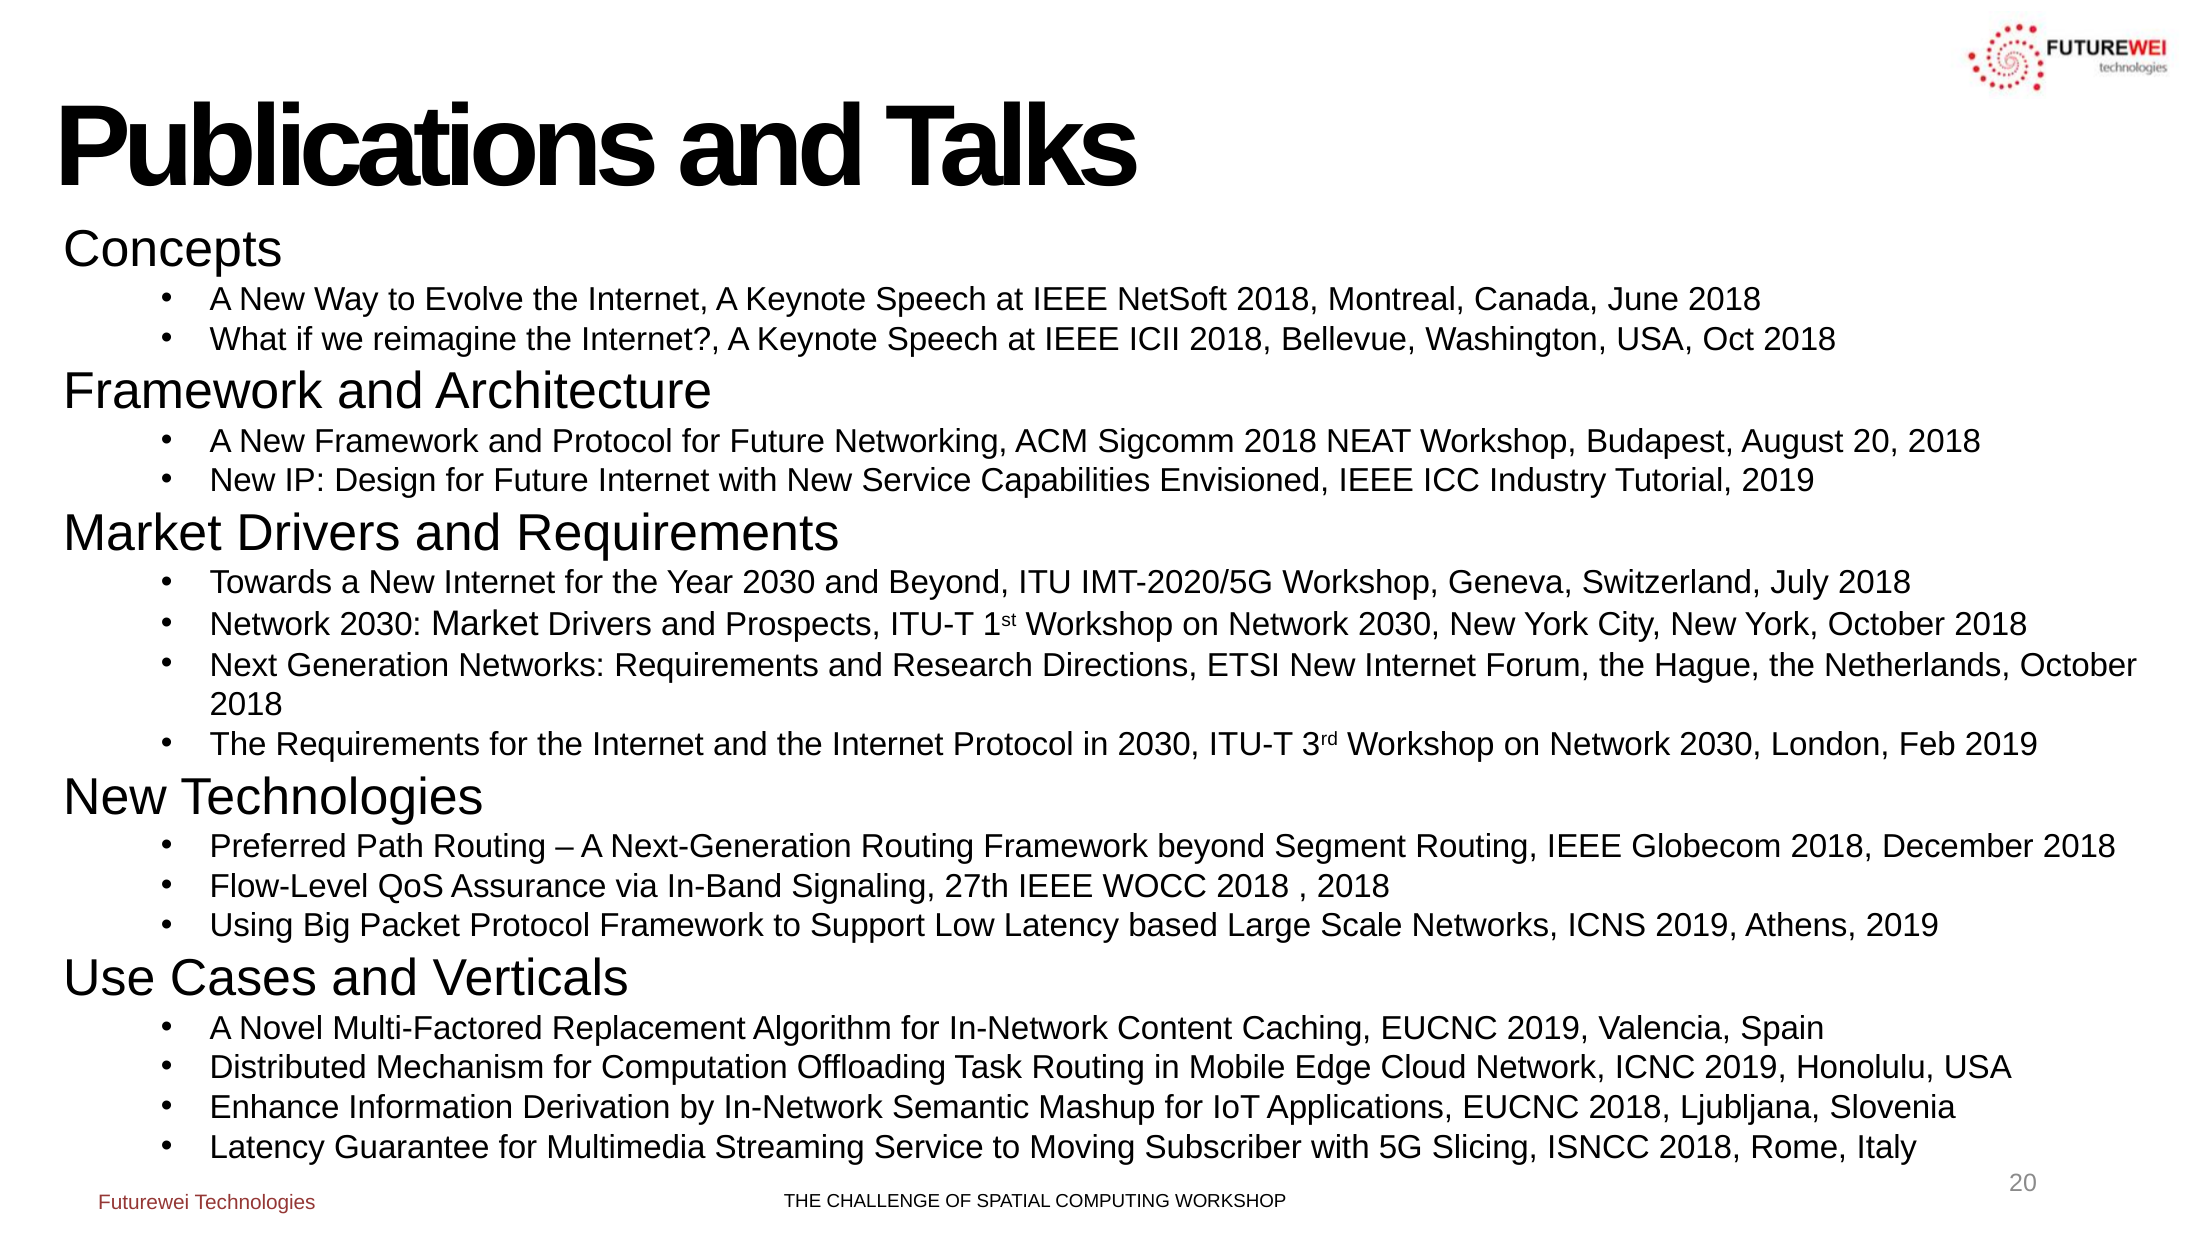

# Publications and Talks
Concepts
A New Way to Evolve the Internet, A Keynote Speech at IEEE NetSoft 2018, Montreal, Canada, June 2018
What if we reimagine the Internet?, A Keynote Speech at IEEE ICII 2018, Bellevue, Washington, USA, Oct 2018
Framework and Architecture
A New Framework and Protocol for Future Networking, ACM Sigcomm 2018 NEAT Workshop, Budapest, August 20, 2018
New IP: Design for Future Internet with New Service Capabilities Envisioned, IEEE ICC Industry Tutorial, 2019
Market Drivers and Requirements
Towards a New Internet for the Year 2030 and Beyond, ITU IMT-2020/5G Workshop, Geneva, Switzerland, July 2018
Network 2030: Market Drivers and Prospects, ITU-T 1st Workshop on Network 2030, New York City, New York, October 2018
Next Generation Networks: Requirements and Research Directions, ETSI New Internet Forum, the Hague, the Netherlands, October 2018
The Requirements for the Internet and the Internet Protocol in 2030, ITU-T 3rd Workshop on Network 2030, London, Feb 2019
New Technologies
Preferred Path Routing – A Next-Generation Routing Framework beyond Segment Routing, IEEE Globecom 2018, December 2018
Flow-Level QoS Assurance via In-Band Signaling, 27th IEEE WOCC 2018 , 2018
Using Big Packet Protocol Framework to Support Low Latency based Large Scale Networks, ICNS 2019, Athens, 2019
Use Cases and Verticals
A Novel Multi-Factored Replacement Algorithm for In-Network Content Caching, EUCNC 2019, Valencia, Spain
Distributed Mechanism for Computation Offloading Task Routing in Mobile Edge Cloud Network, ICNC 2019, Honolulu, USA
Enhance Information Derivation by In-Network Semantic Mashup for IoT Applications, EUCNC 2018, Ljubljana, Slovenia
Latency Guarantee for Multimedia Streaming Service to Moving Subscriber with 5G Slicing, ISNCC 2018, Rome, Italy
20